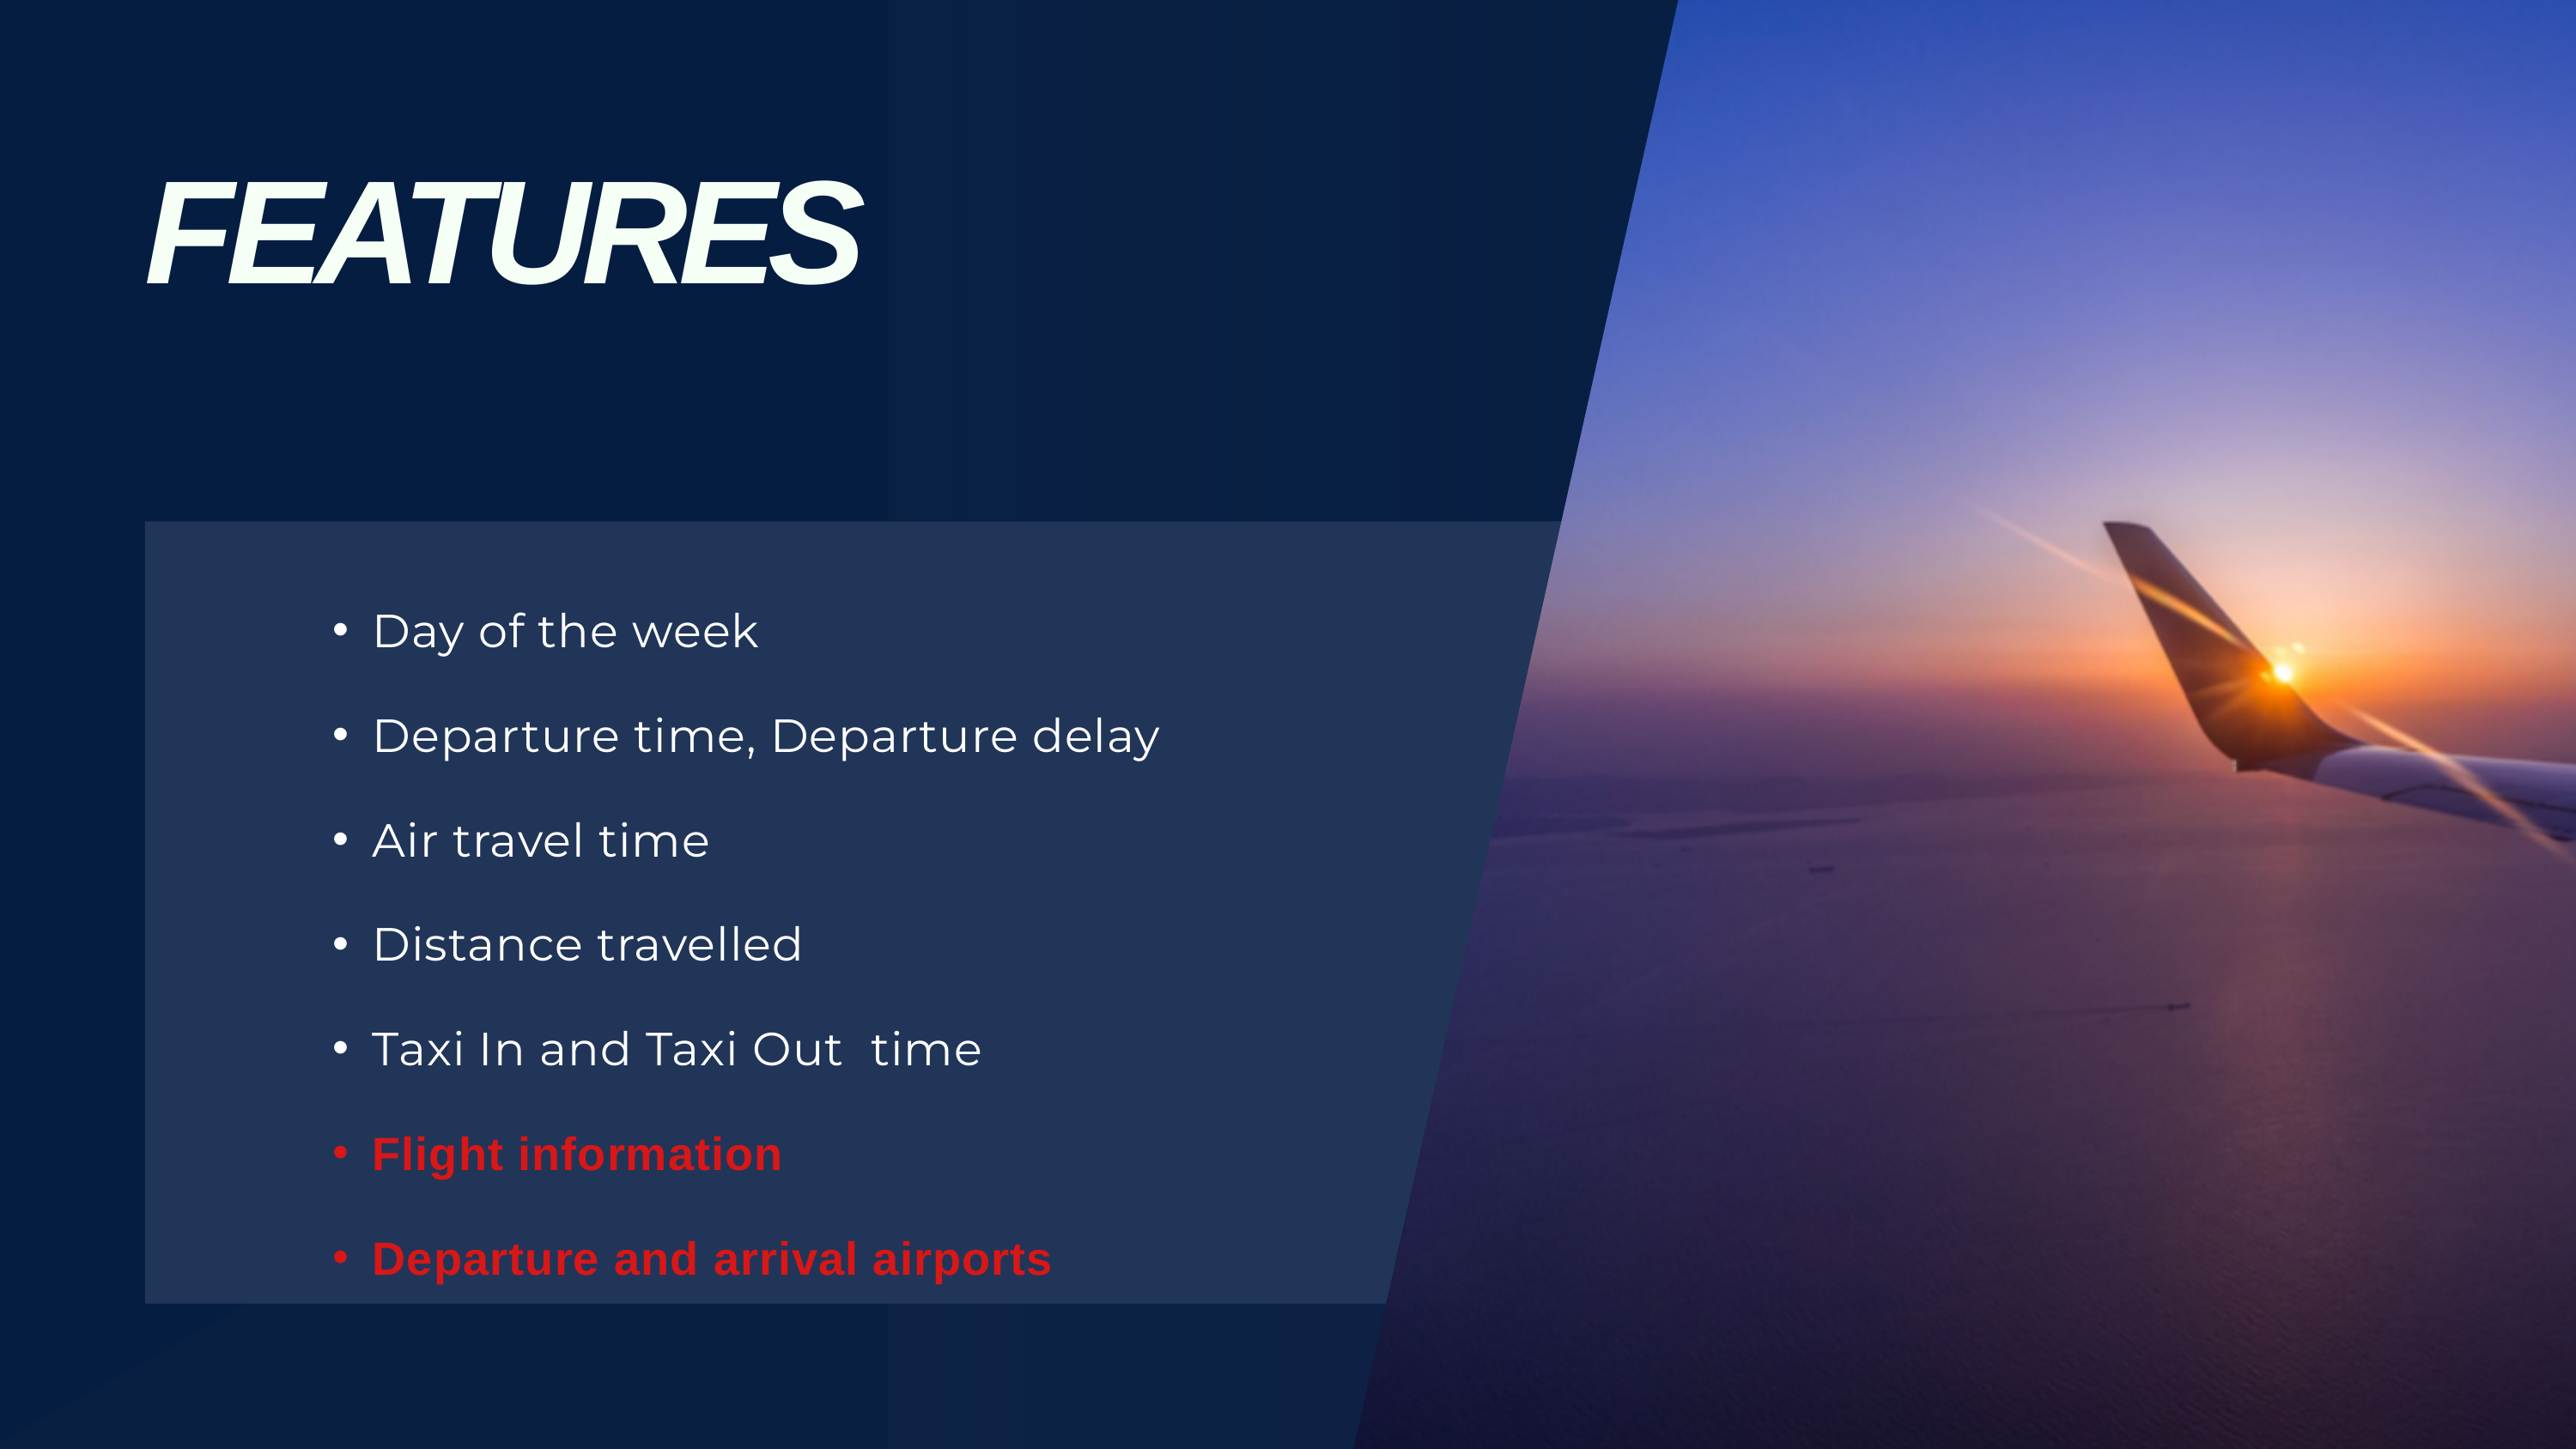

FEATURES

Day of the week
Departure time, Departure delay
Air travel time
Distance travelled
Taxi In and Taxi Out  time
Flight information
Departure and arrival airports